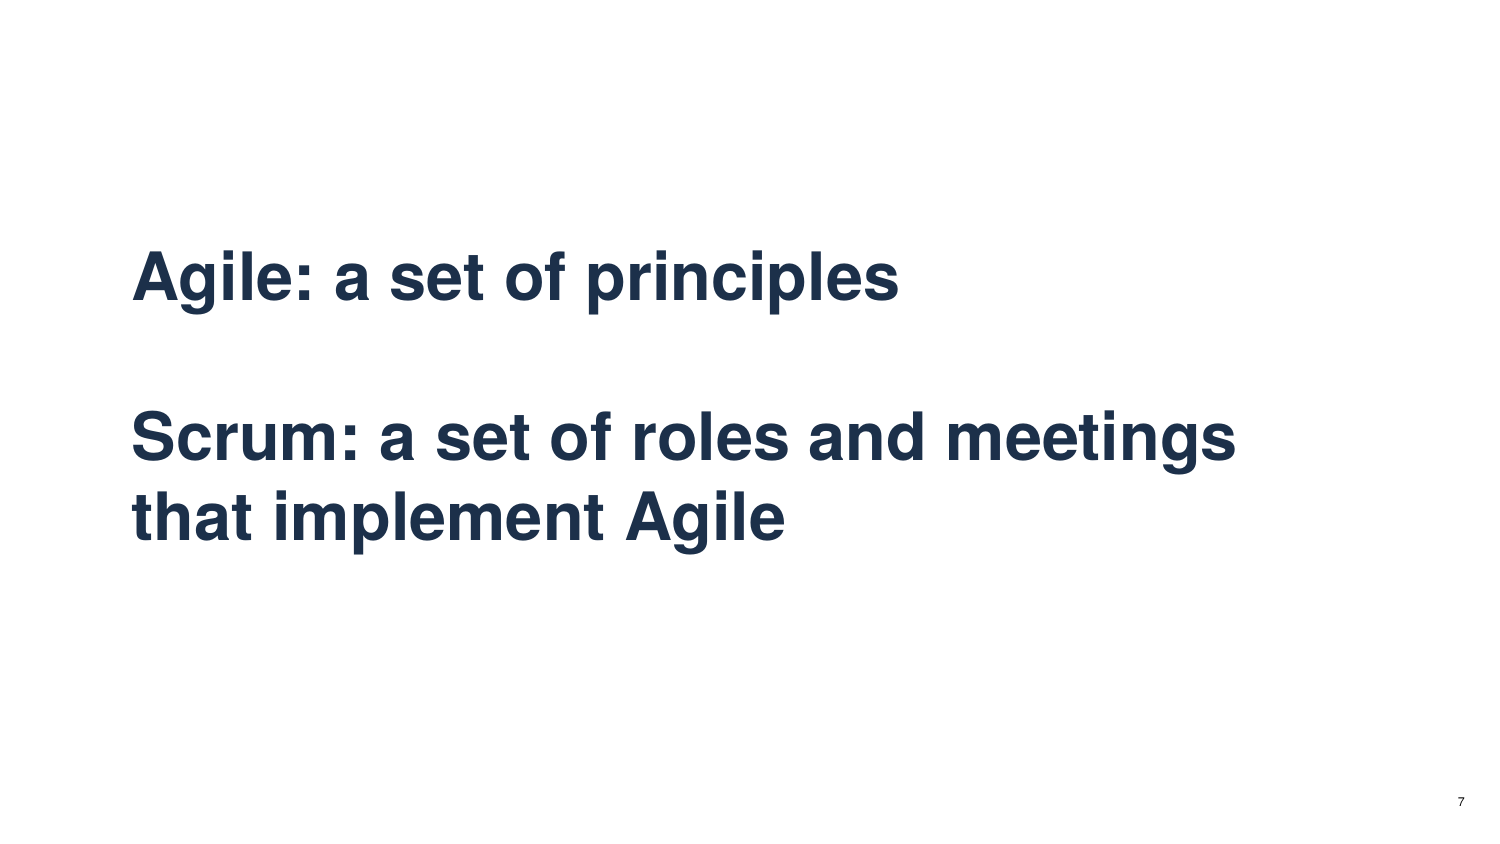

# Agile: a set of principles

Scrum: a set of roles and meetings that implement Agile
7